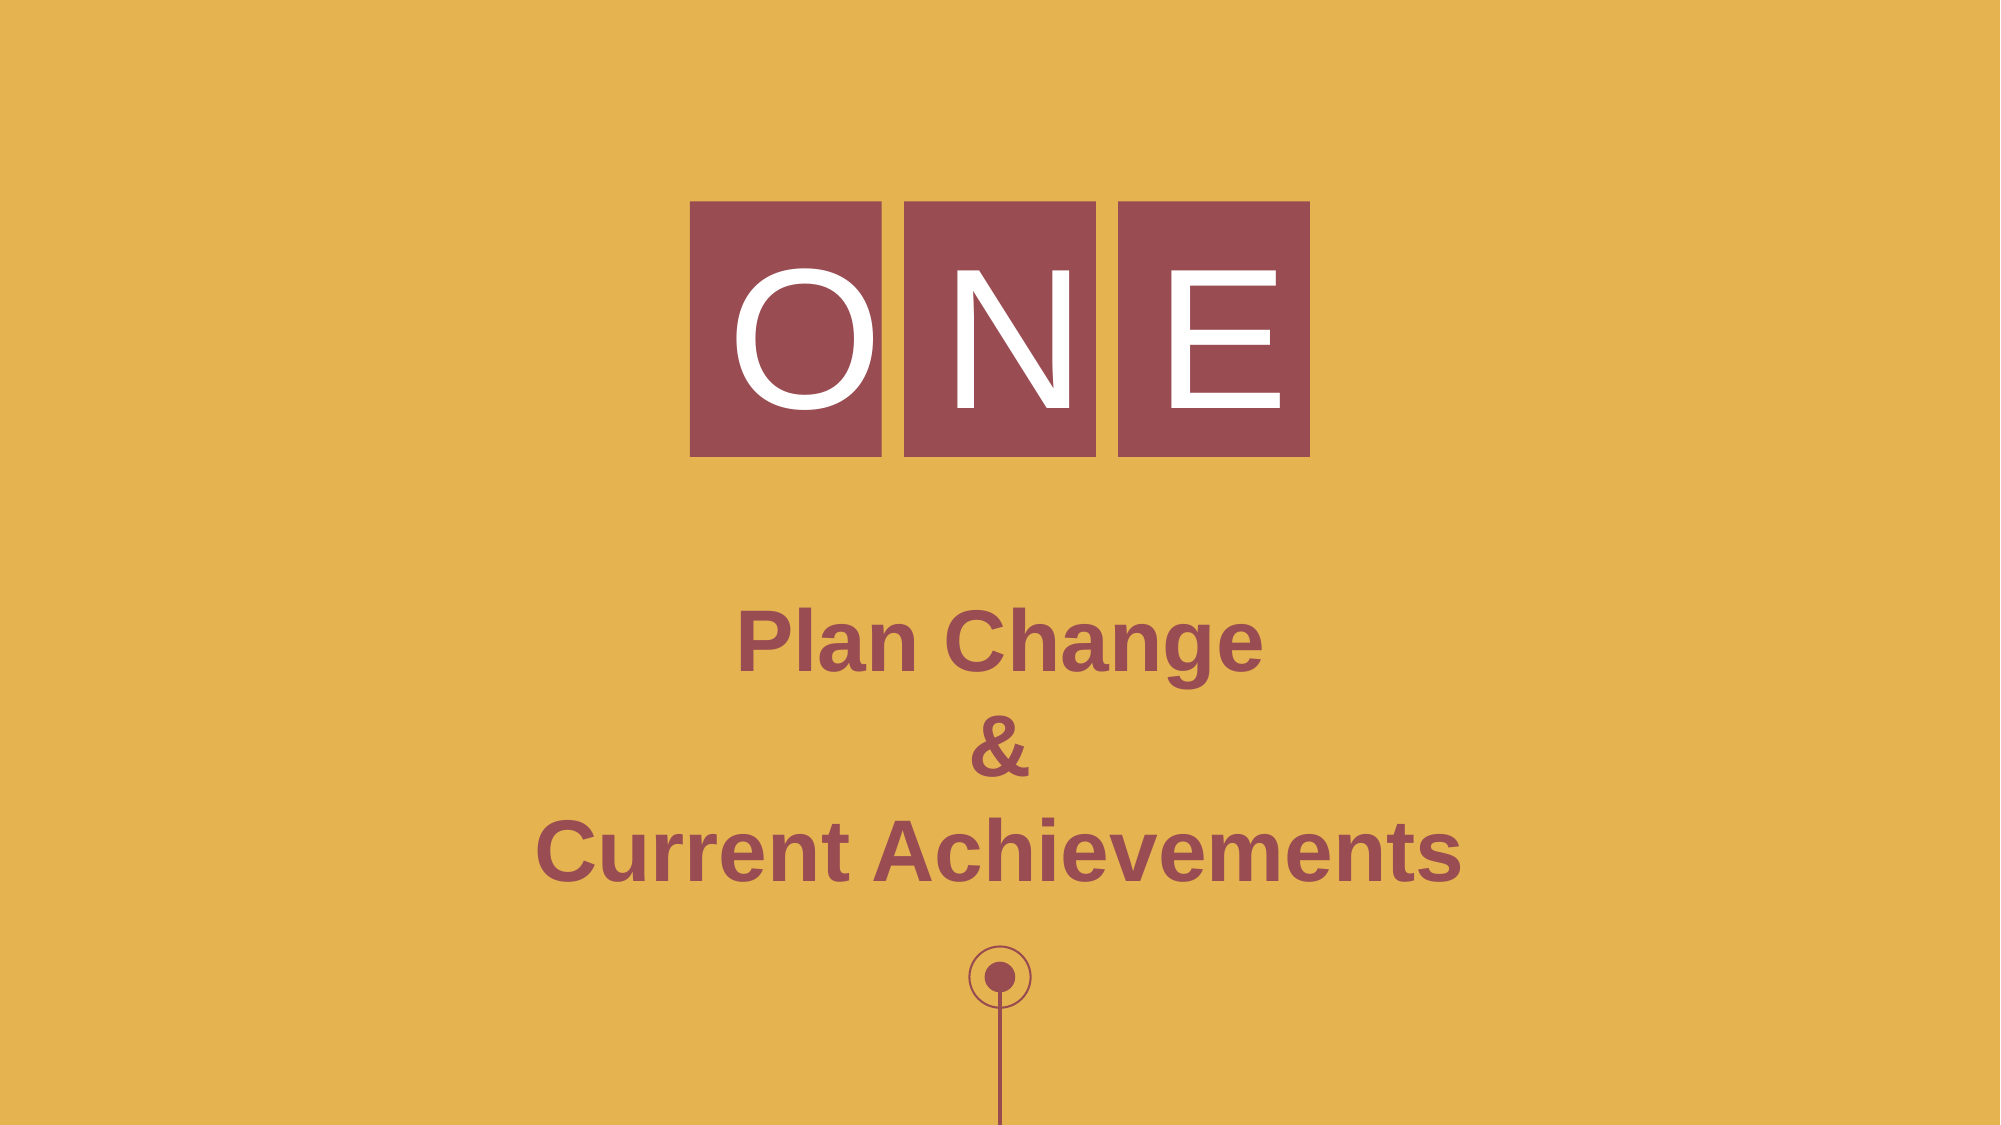

O

N

E
Plan Change
&
Current Achievements